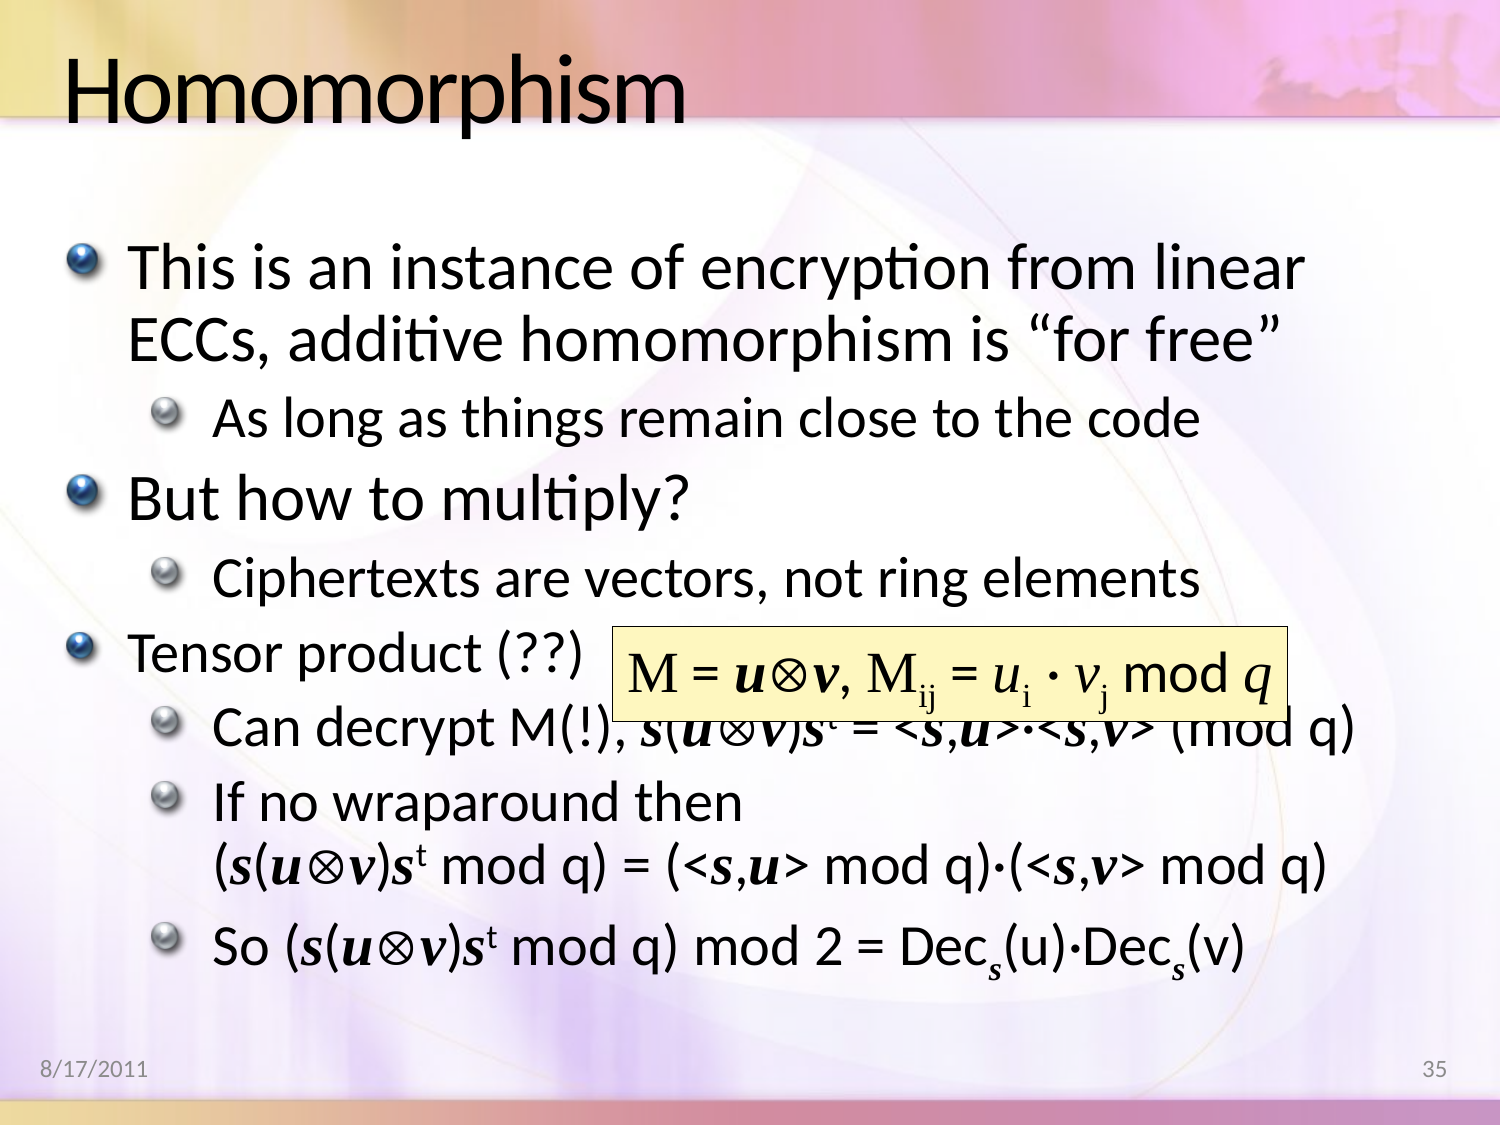

# Homomorphism
This is an instance of encryption from linear ECCs, additive homomorphism is “for free”
As long as things remain close to the code
But how to multiply?
Ciphertexts are vectors, not ring elements
Tensor product (??)
Can decrypt M(!), s(u⊗v)st = <s,u>·<s,v> (mod q)
If no wraparound then
(s(u⊗v)st mod q) = (<s,u> mod q)·(<s,v> mod q)
So (s(u⊗v)st mod q) mod 2 = Decs(u)·Decs(v)
M = u⊗v, Mij = ui · vj mod q
8/17/2011
35